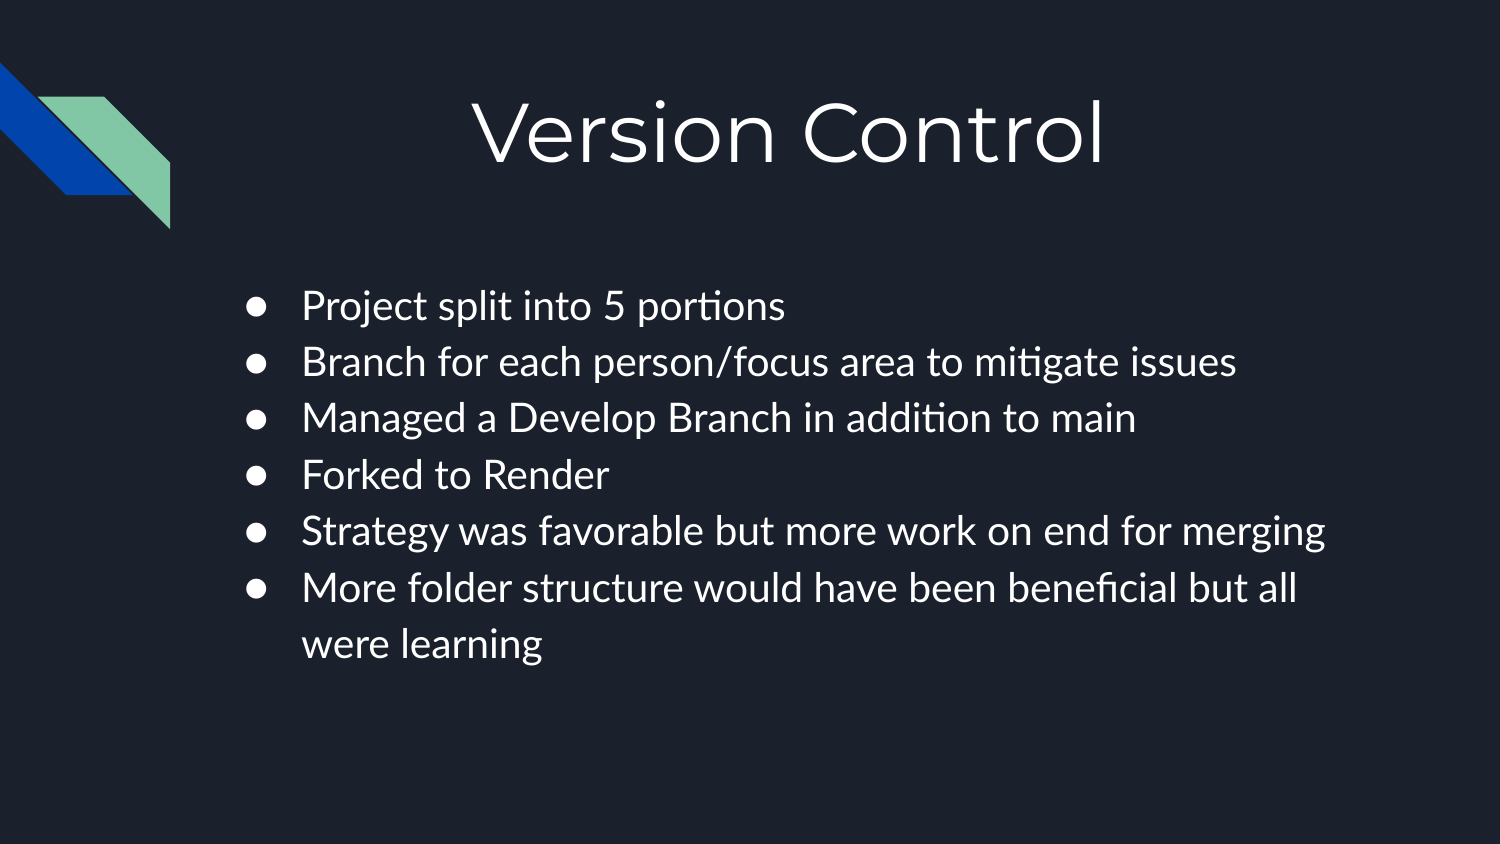

# Version Control
Project split into 5 portions
Branch for each person/focus area to mitigate issues
Managed a Develop Branch in addition to main
Forked to Render
Strategy was favorable but more work on end for merging
More folder structure would have been beneficial but all were learning